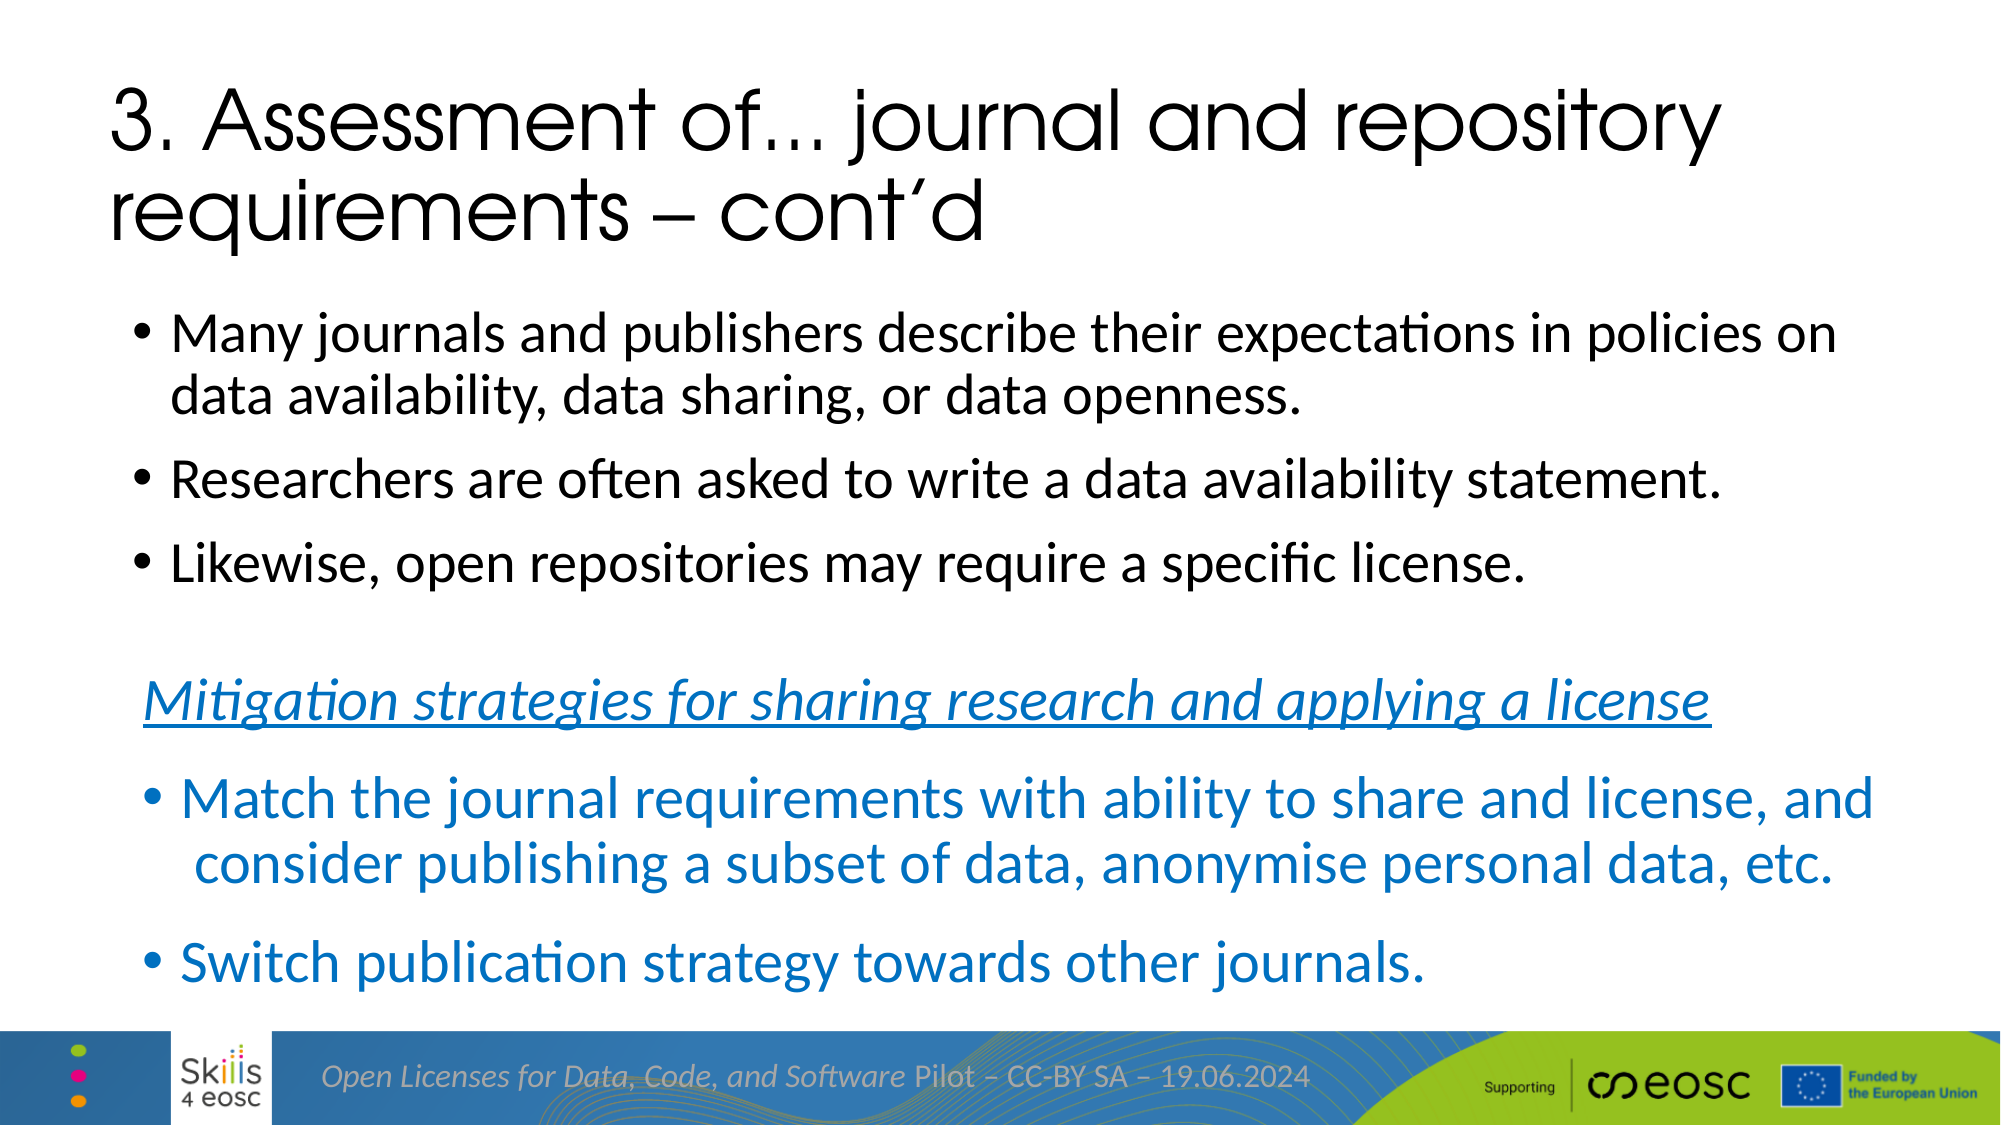

# 3. Assessment of... journal and repository requirements – cont’d
Many journals and publishers describe their expectations in policies on data availability, data sharing, or data openness.
Researchers are often asked to write a data availability statement.
Likewise, open repositories may require a specific license.
Mitigation strategies for sharing research and applying a license
Match the journal requirements with ability to share and license, and  consider publishing a subset of data, anonymise personal data, etc.
Switch publication strategy towards other journals.
Open Licenses for Data, Code, and Software Pilot – CC-BY SA – 19.06.2024